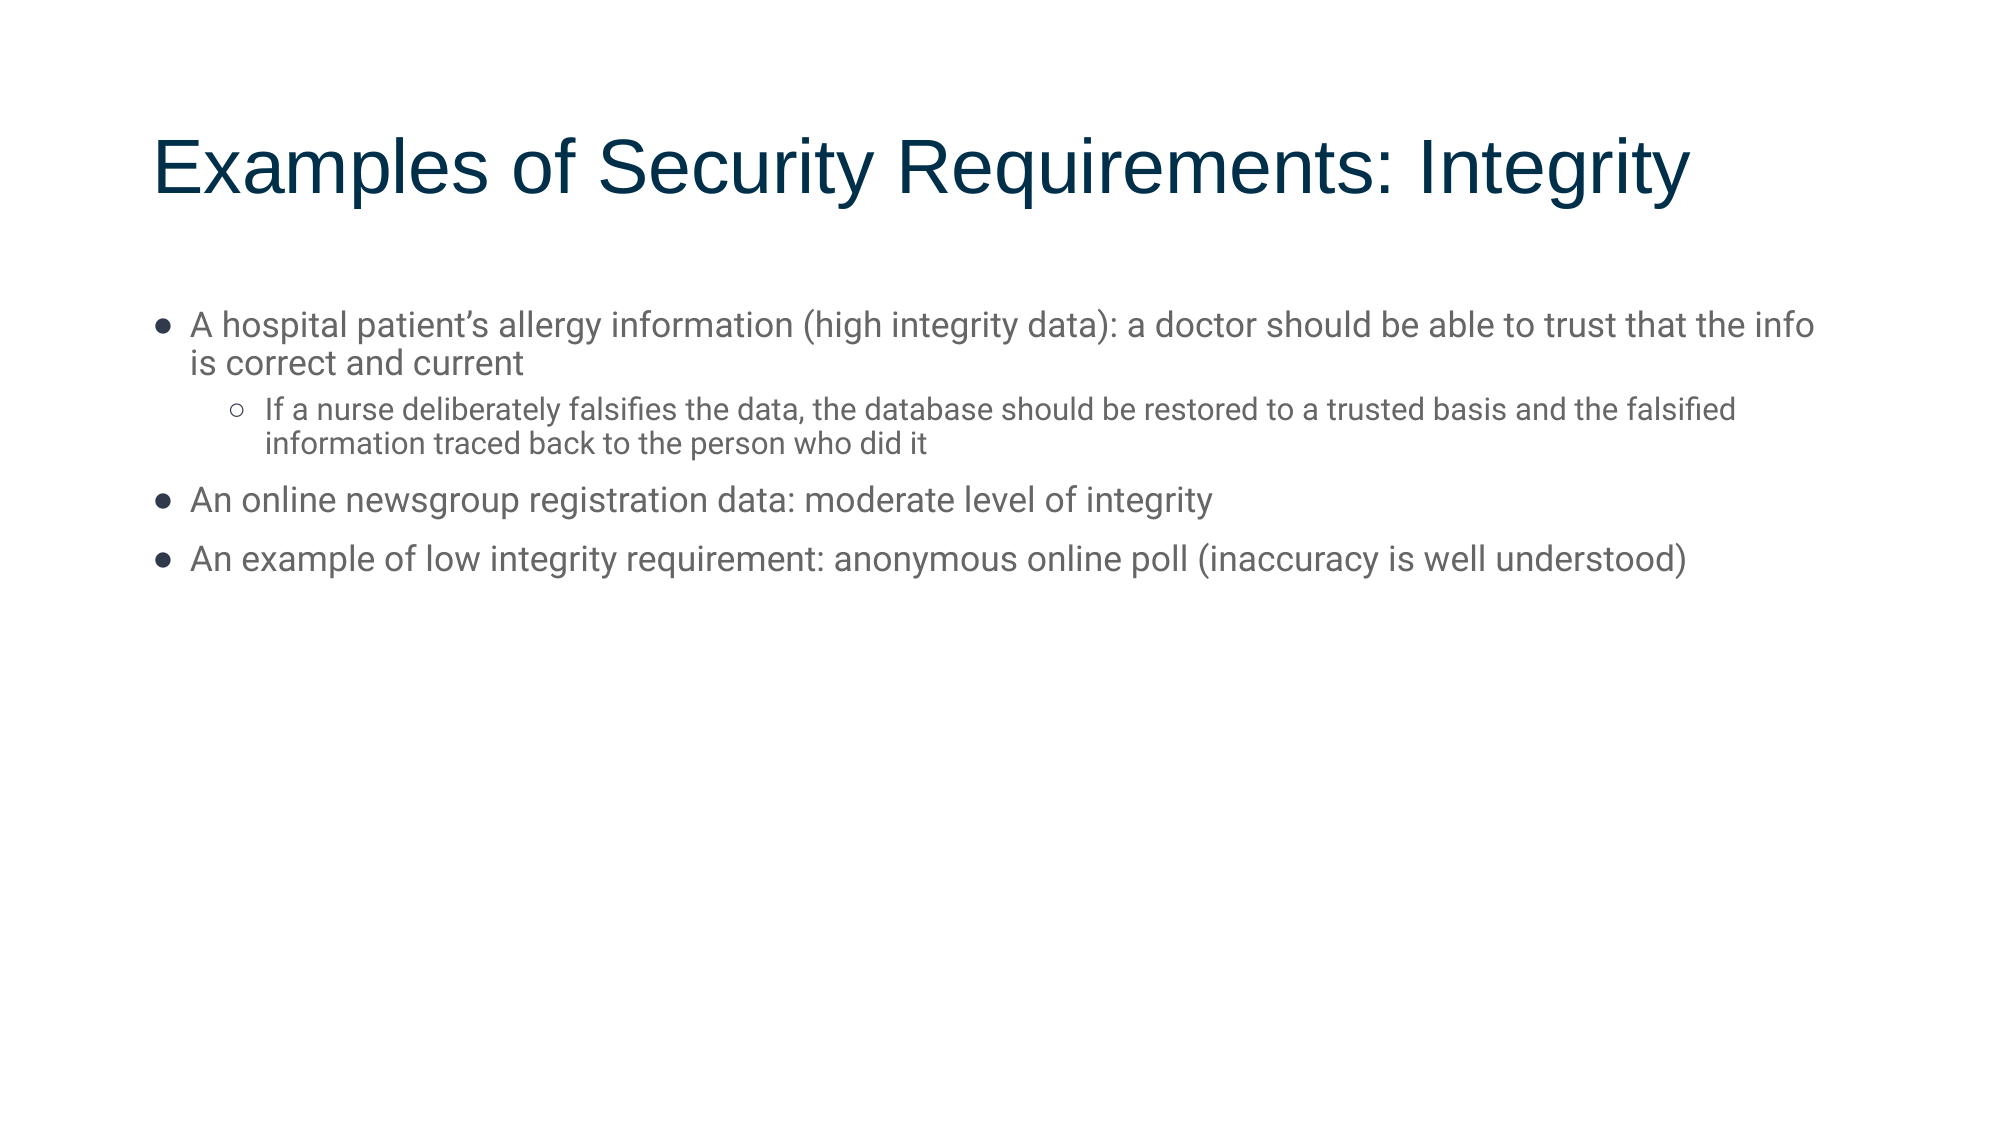

# Examples of Security Requirements: Integrity
A hospital patient’s allergy information (high integrity data): a doctor should be able to trust that the info is correct and current
If a nurse deliberately falsifies the data, the database should be restored to a trusted basis and the falsified information traced back to the person who did it
An online newsgroup registration data: moderate level of integrity
An example of low integrity requirement: anonymous online poll (inaccuracy is well understood)